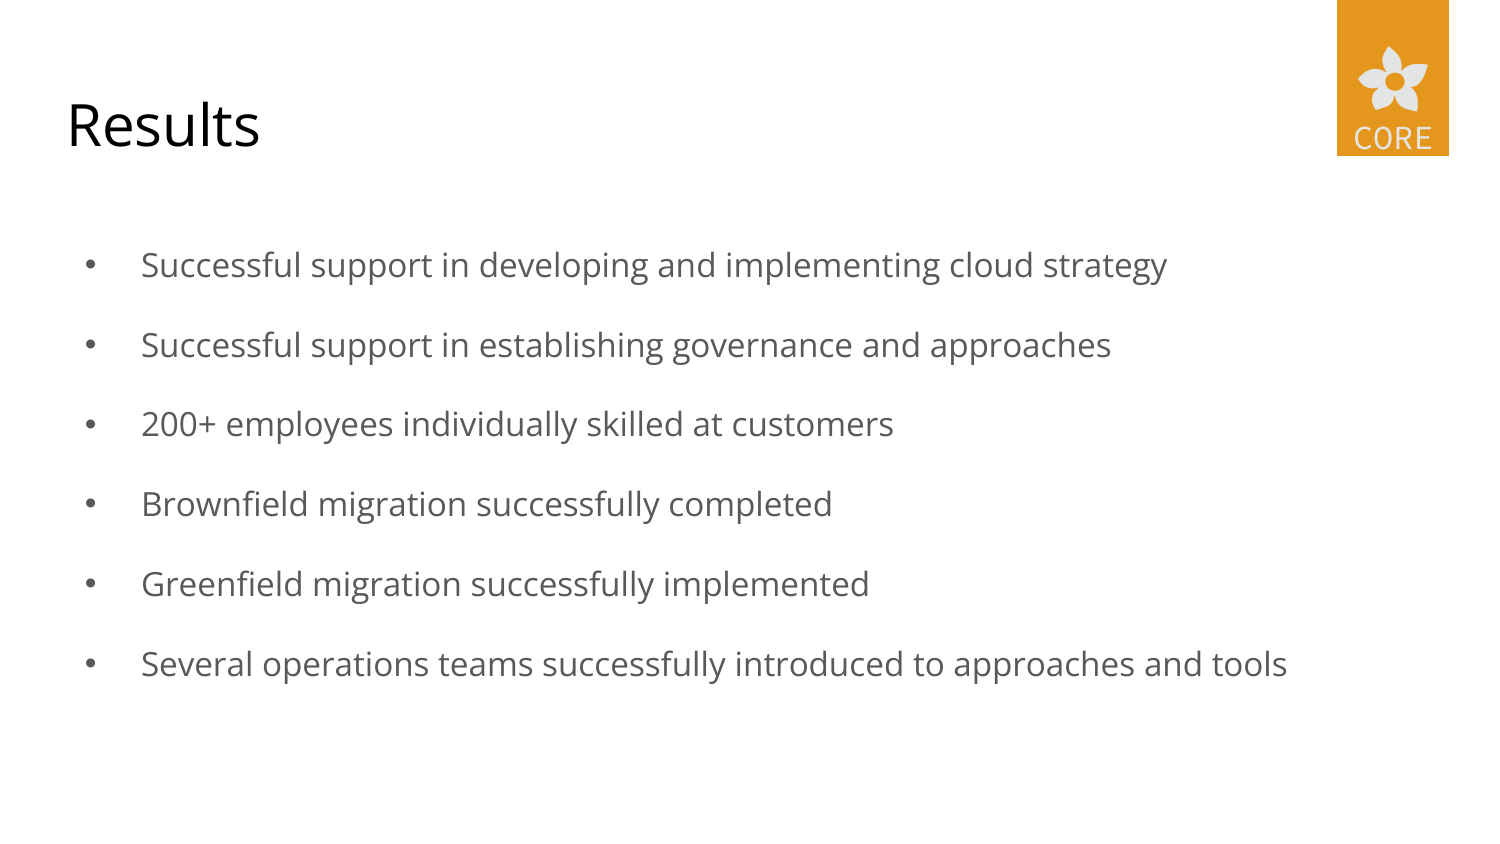

# Results
Successful support in developing and implementing cloud strategy
Successful support in establishing governance and approaches
200+ employees individually skilled at customers
Brownfield migration successfully completed
Greenfield migration successfully implemented
Several operations teams successfully introduced to approaches and tools